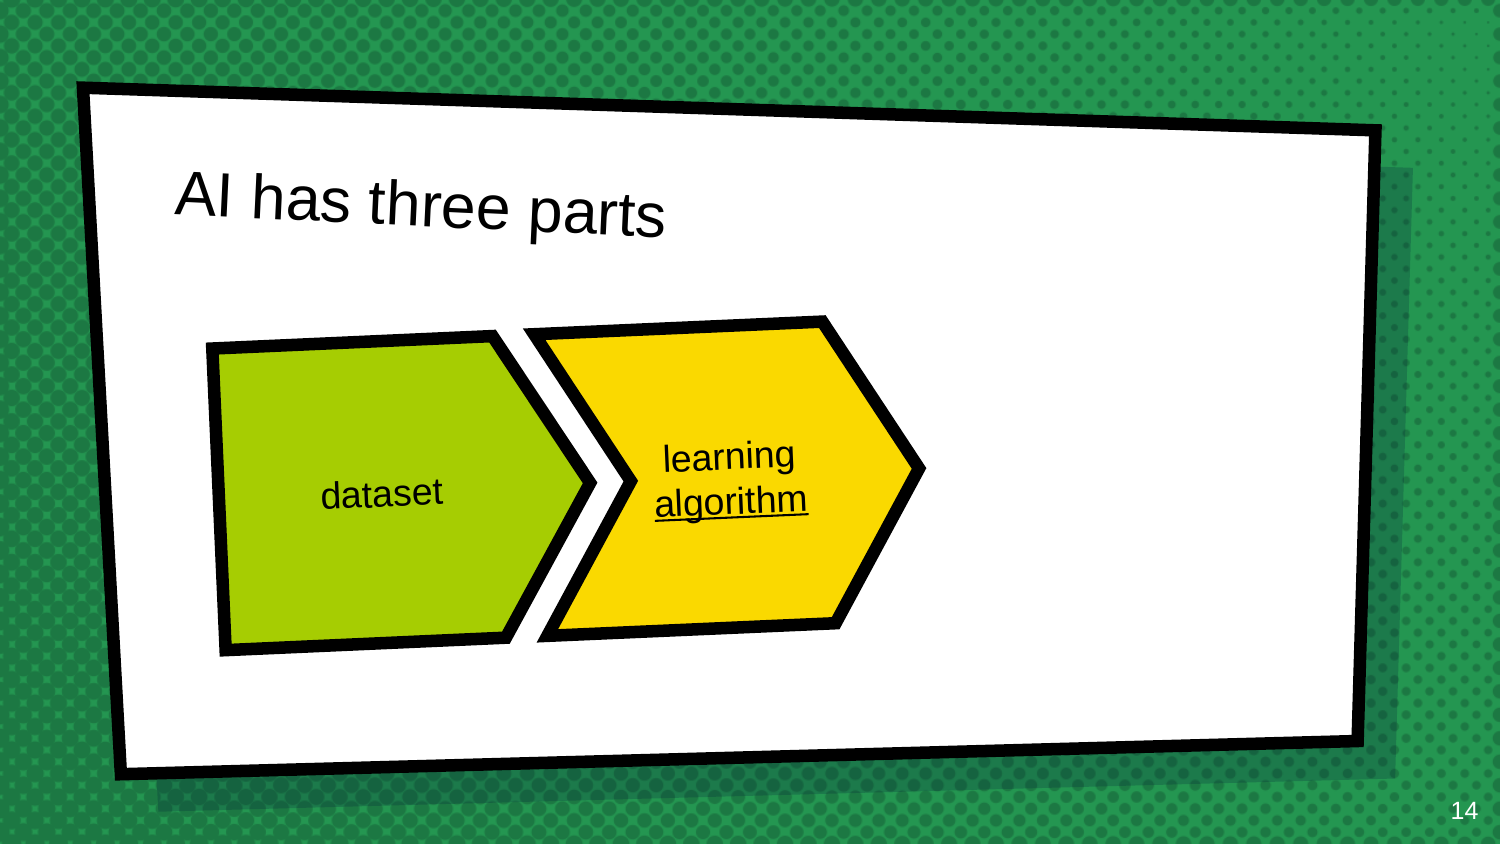

# AI has three parts
learning algorithm
dataset
14